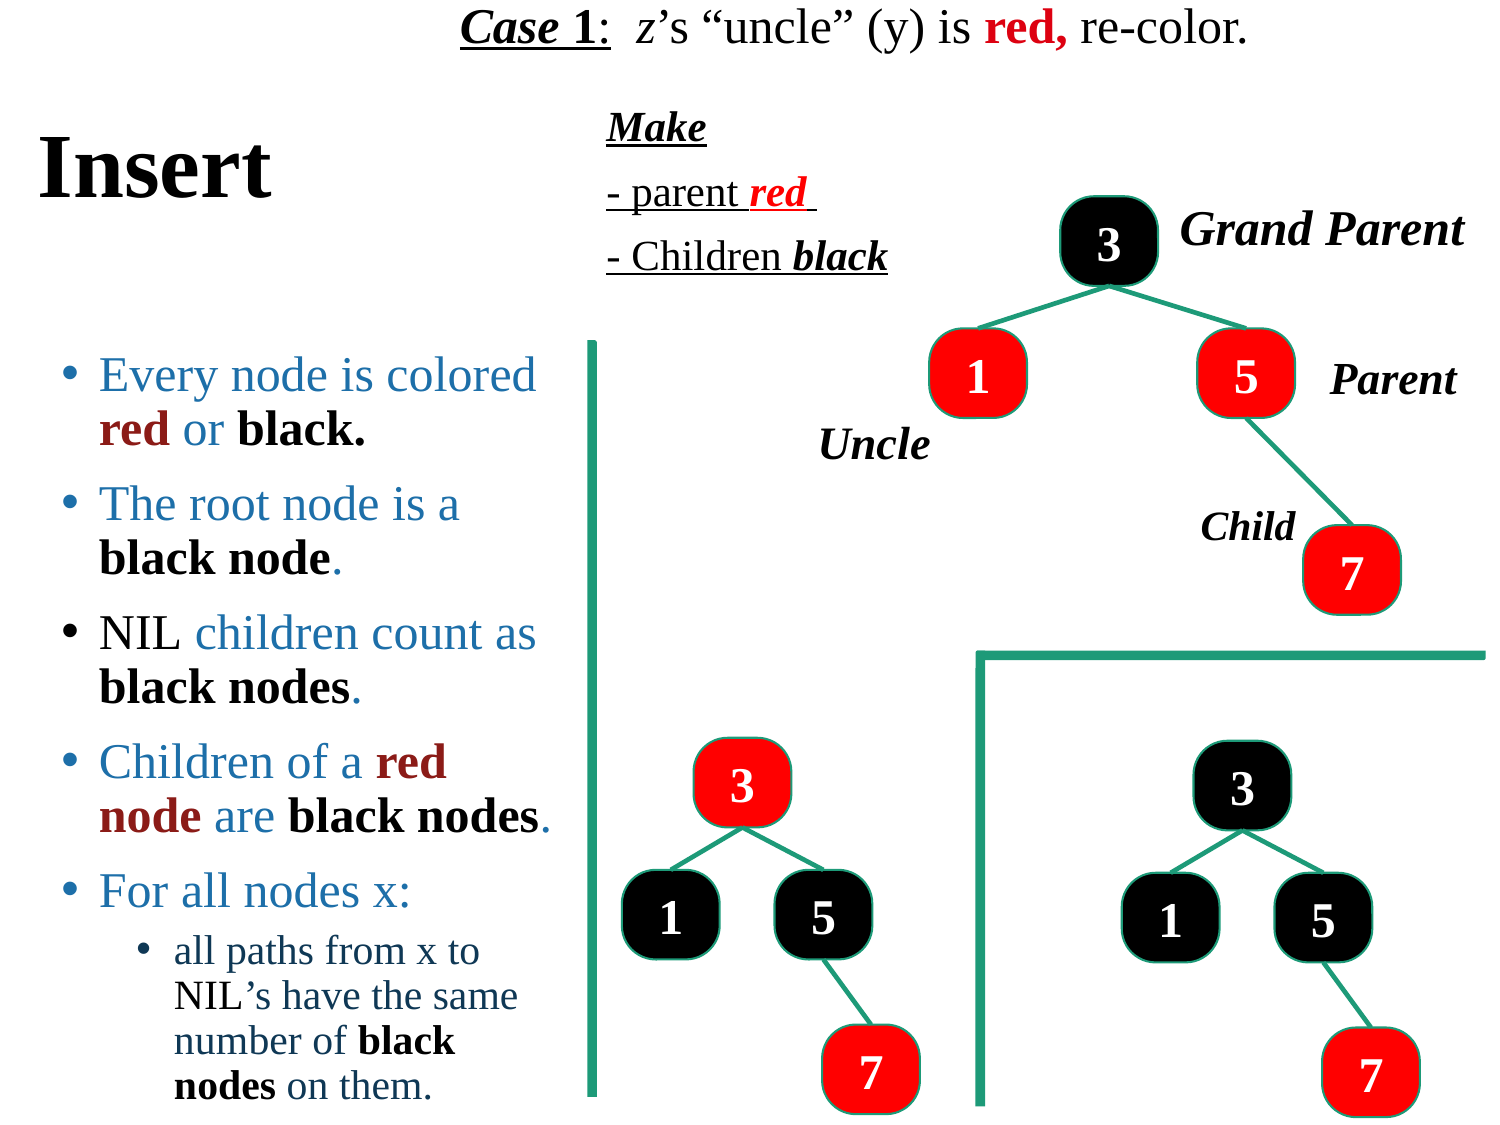

Case 1:  z’s “uncle” (y) is red, re-color.
Make
- parent red
- Children black
# Insert
Grand Parent
3
5
1
Every node is colored red or black.
The root node is a black node.
NIL children count as black nodes.
Children of a red node are black nodes.
For all nodes x:
all paths from x to NIL’s have the same number of black nodes on them.

Parent
Uncle
Child
7

3
5
1
7
3
5
1
7